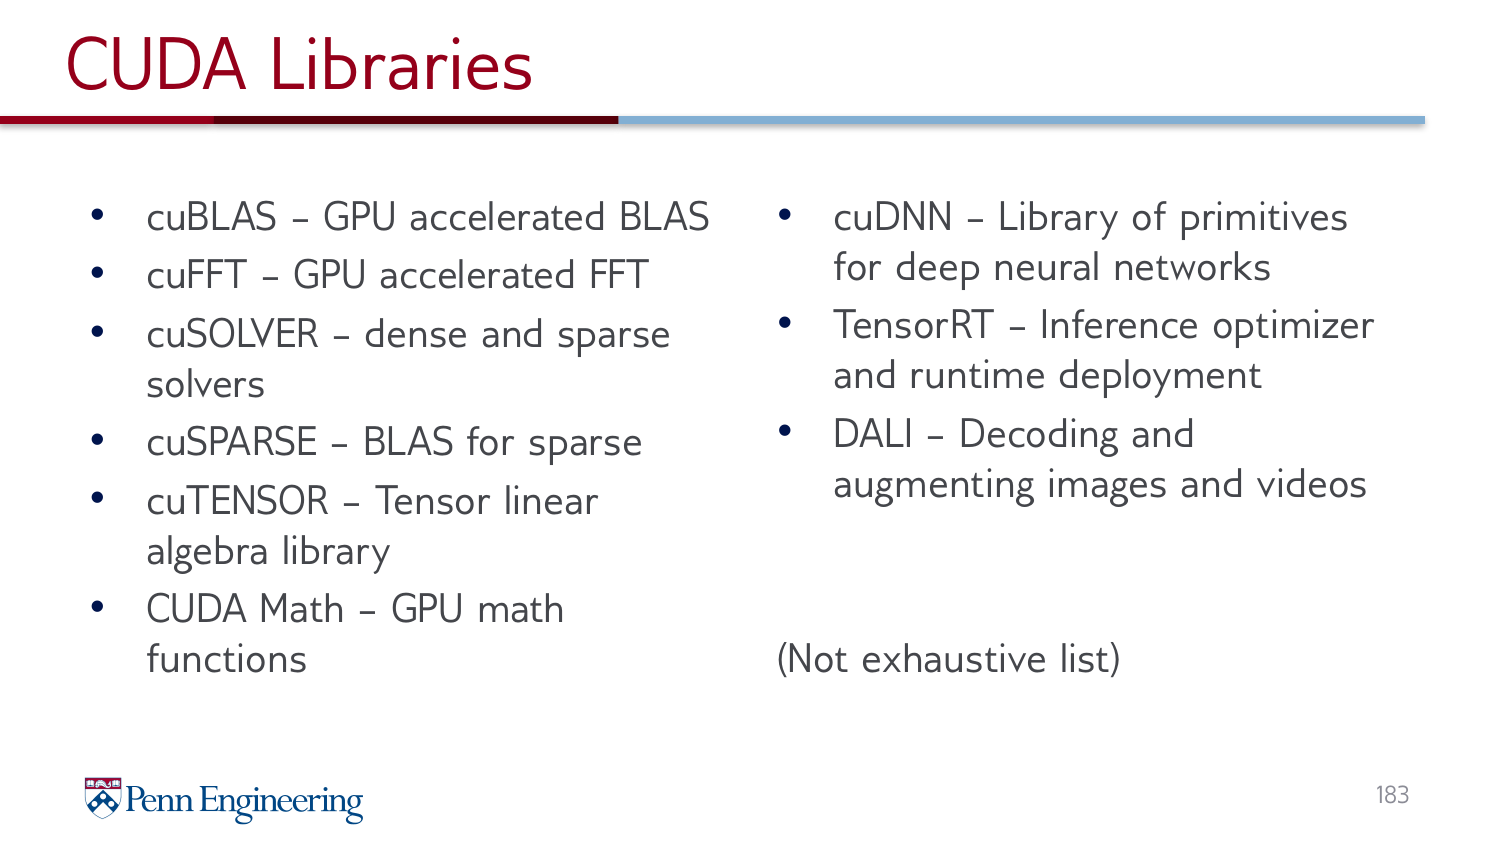

# CUDA Libraries
cuDNN – Library of primitives for deep neural networks
TensorRT – Inference optimizer and runtime deployment
DALI – Decoding and augmenting images and videos

(Not exhaustive list)
cuBLAS – GPU accelerated BLAS
cuFFT – GPU accelerated FFT
cuSOLVER – dense and sparse solvers
cuSPARSE – BLAS for sparse
cuTENSOR – Tensor linear algebra library
CUDA Math – GPU math functions

183